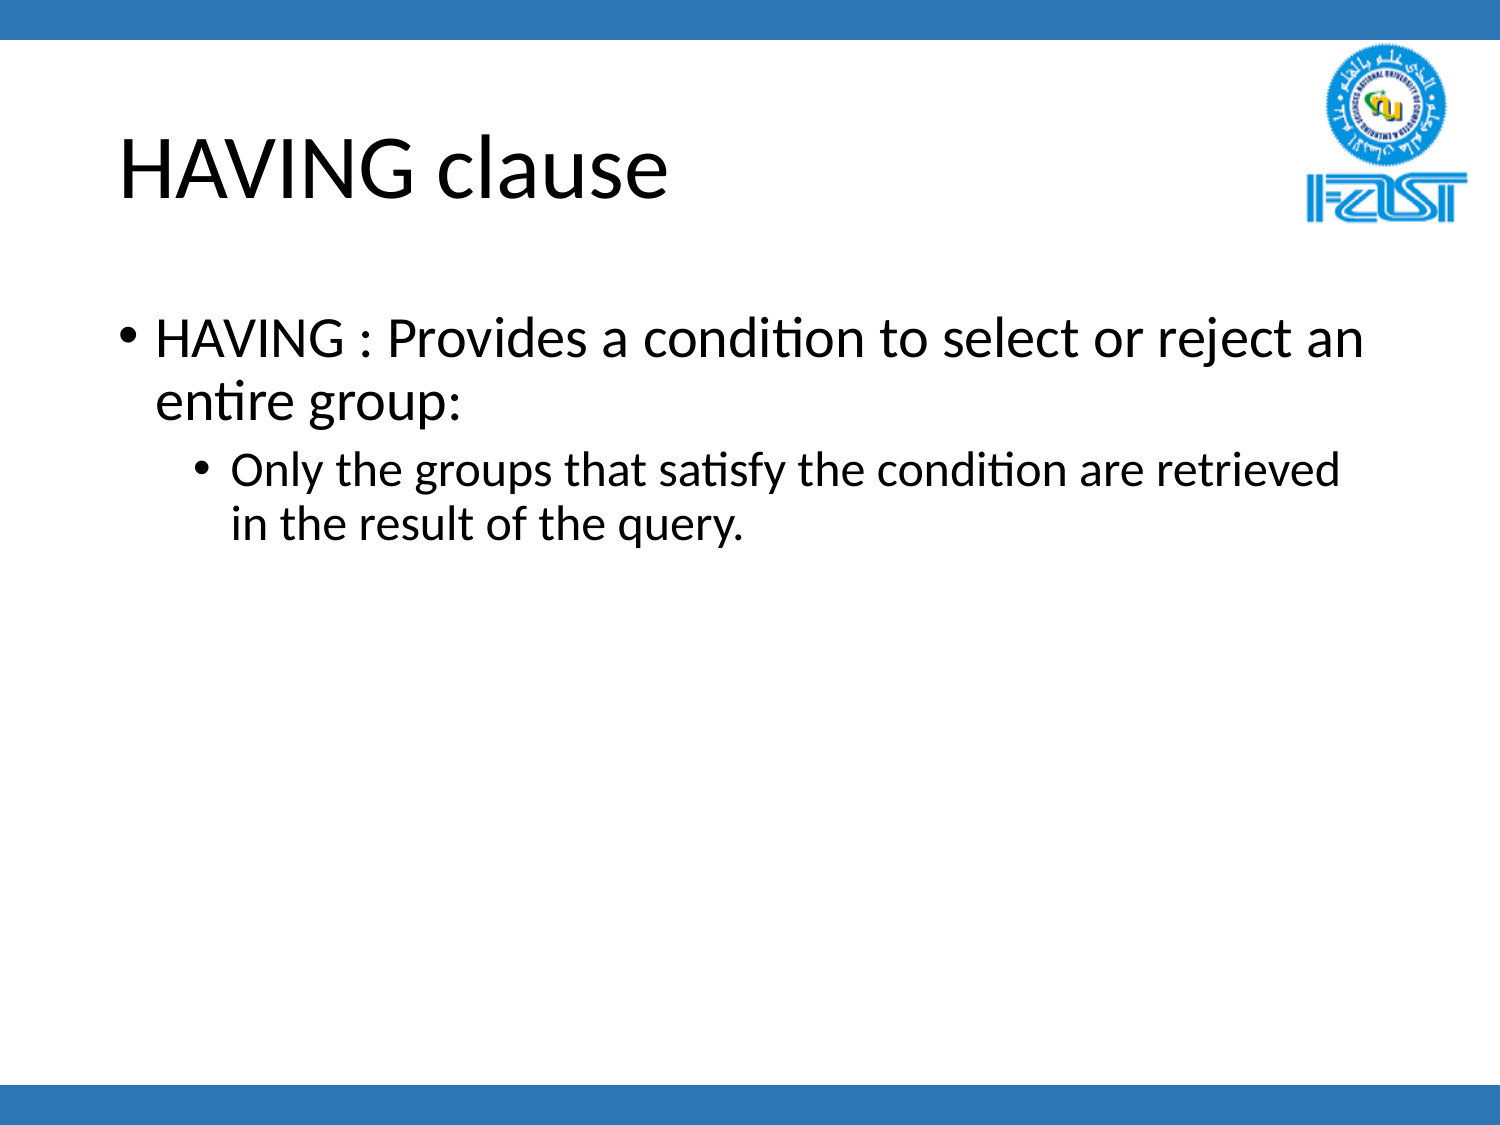

# HAVING clause
HAVING : Provides a condition to select or reject an entire group:
Only the groups that satisfy the condition are retrieved in the result of the query.